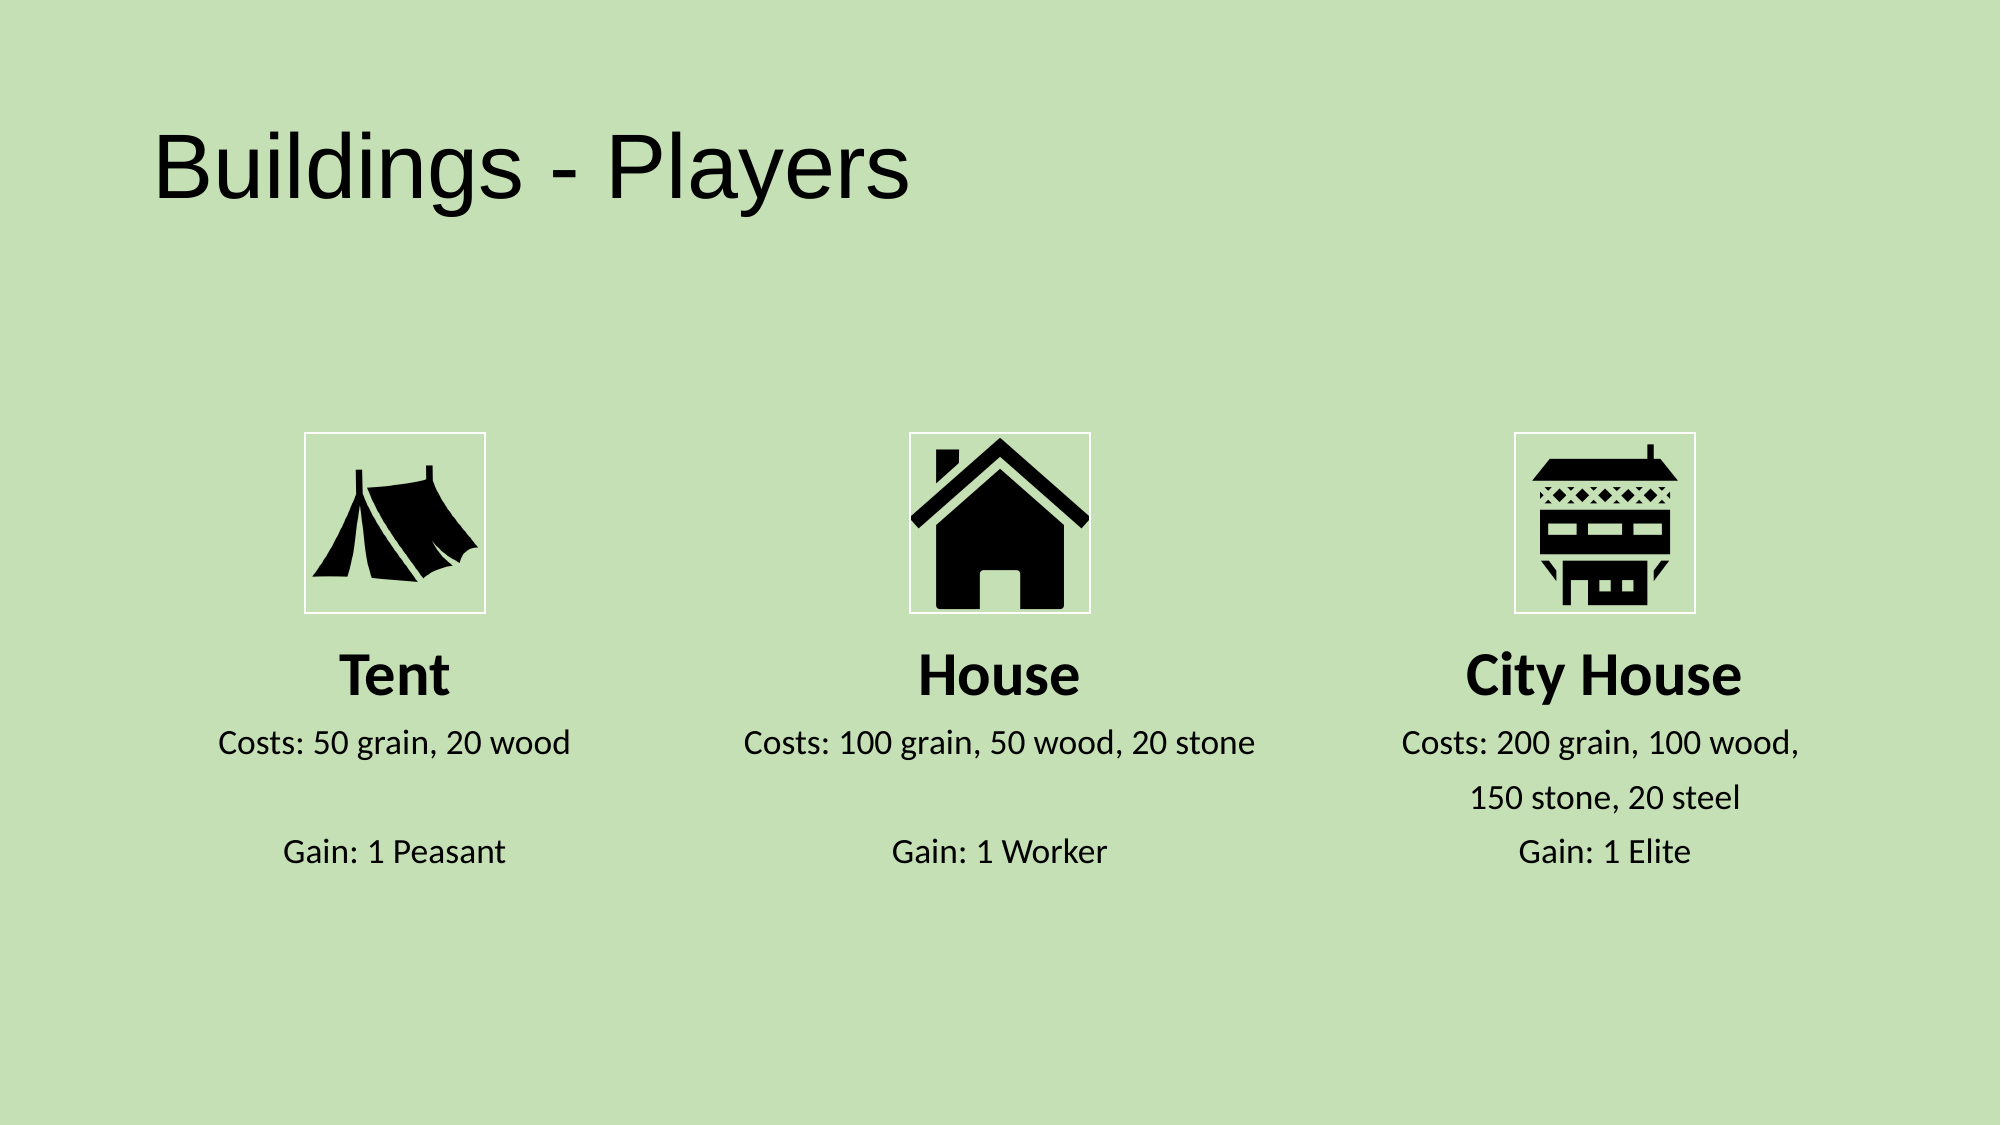

# Buildings - Players
Tent
Costs: 50 grain, 20 wood

Gain: 1 Peasant
House
Costs: 100 grain, 50 wood, 20 stone

Gain: 1 Worker
City House
Costs: 200 grain, 100 wood,
150 stone, 20 steel
Gain: 1 Elite